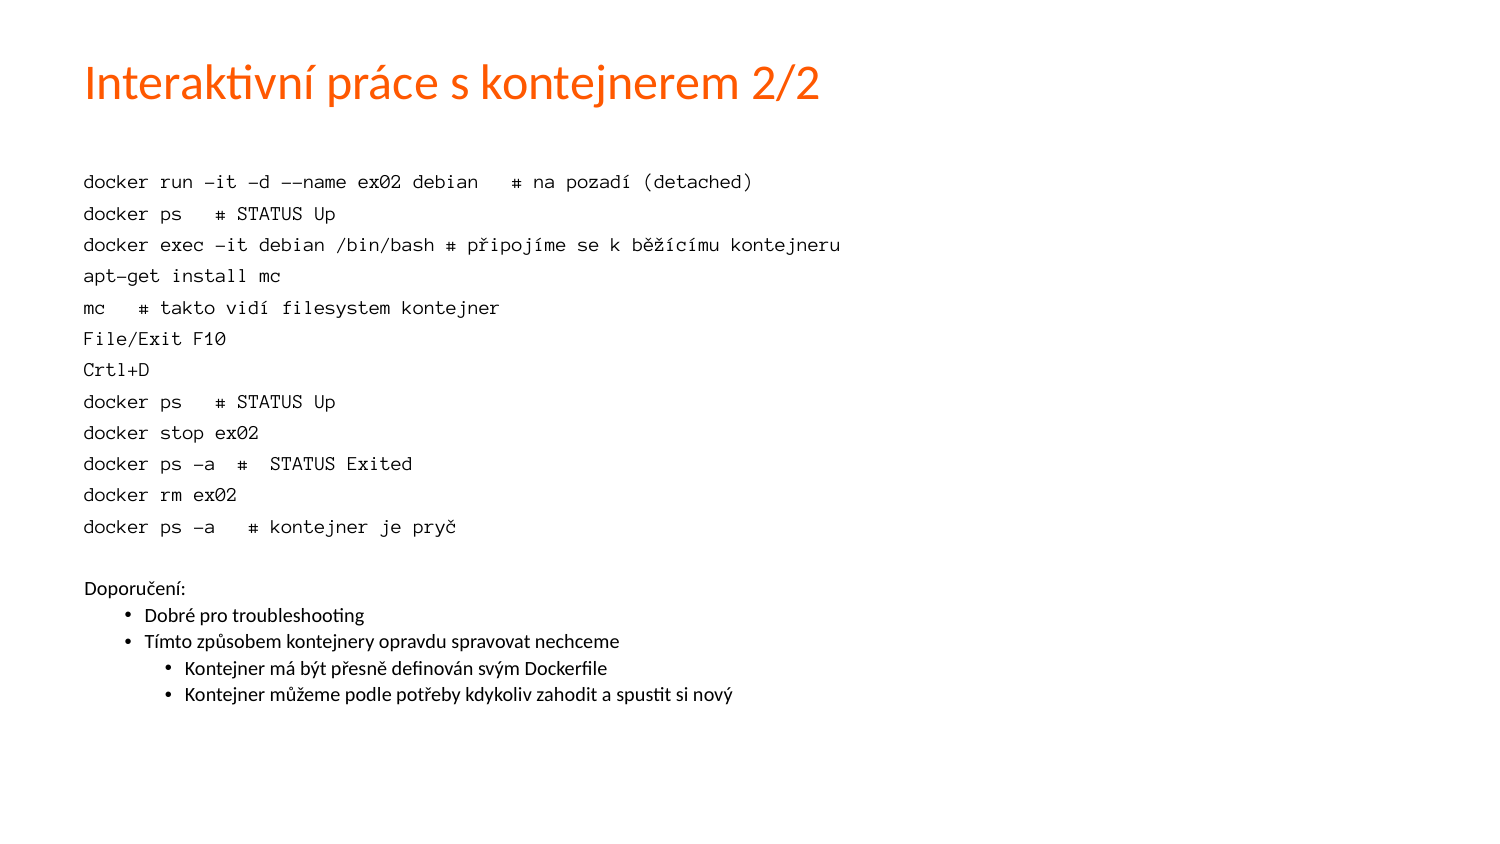

# Interaktivní práce s kontejnerem 2/2
docker run -it -d --name ex02 debian   # na pozadí (detached)
docker ps   # STATUS Up
docker exec -it debian /bin/bash # připojíme se k běžícímu kontejneru
apt-get install mc
mc   # takto vidí filesystem kontejner
File/Exit F10
Crtl+D
docker ps   # STATUS Up
docker stop ex02
docker ps -a  #  STATUS Exited
docker rm ex02
docker ps -a   # kontejner je pryč

Doporučení:
Dobré pro troubleshooting
Tímto způsobem kontejnery opravdu spravovat nechceme
Kontejner má být přesně definován svým Dockerfile
Kontejner můžeme podle potřeby kdykoliv zahodit a spustit si nový